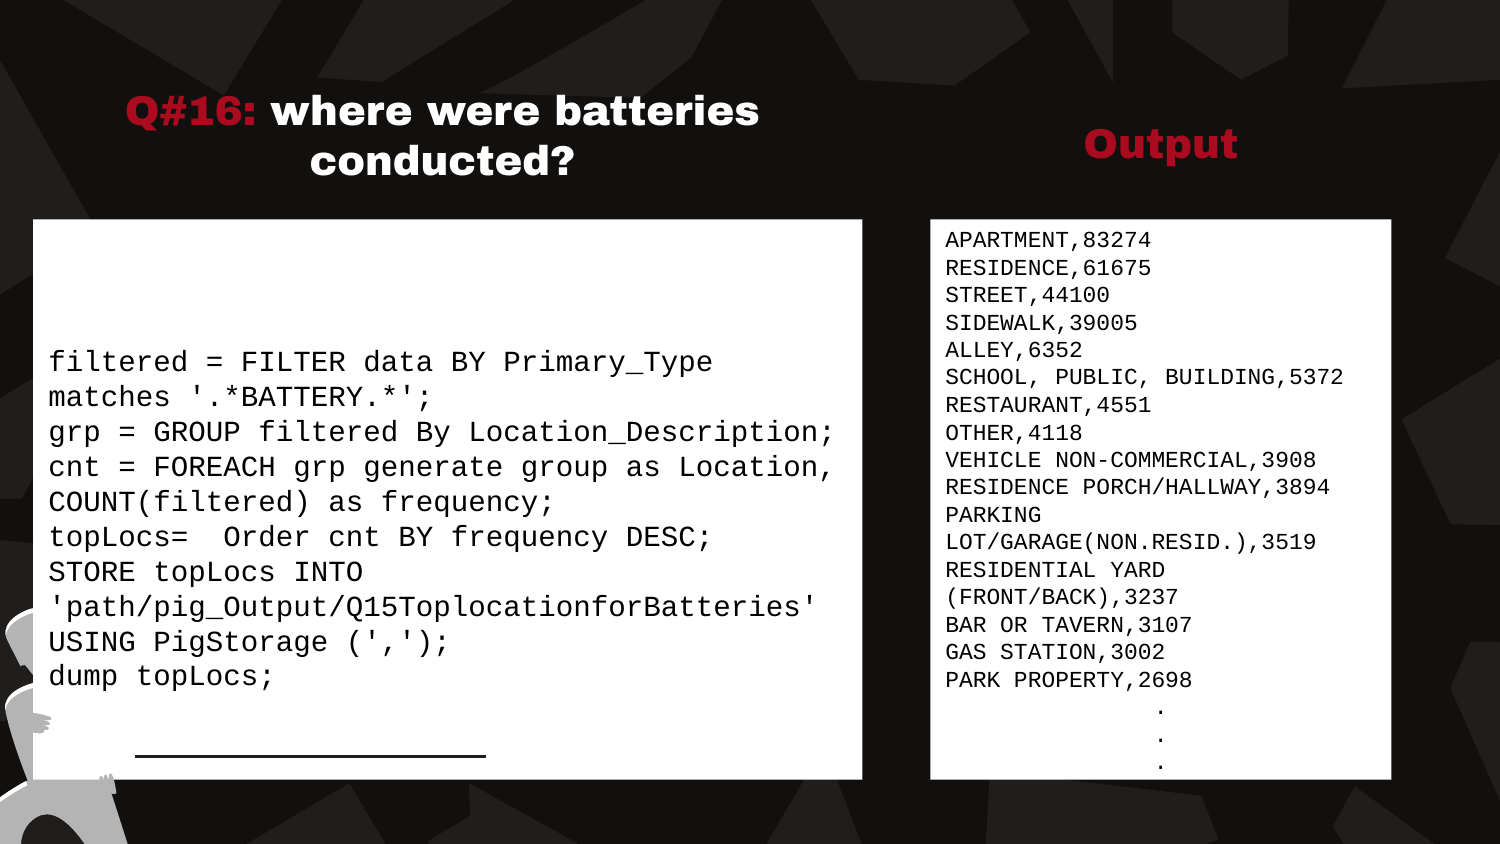

# Q#16: where were batteries conducted?
Output

filtered = FILTER data BY Primary_Type  matches '.*BATTERY.*';
grp = GROUP filtered By Location_Description;
cnt = FOREACH grp generate group as Location, COUNT(filtered) as frequency;
topLocs=  Order cnt BY frequency DESC;
STORE topLocs INTO 'path/pig_Output/Q15ToplocationforBatteries' USING PigStorage (',');
dump topLocs;
APARTMENT,83274
RESIDENCE,61675
STREET,44100
SIDEWALK,39005
ALLEY,6352
SCHOOL, PUBLIC, BUILDING,5372
RESTAURANT,4551
OTHER,4118
VEHICLE NON-COMMERCIAL,3908
RESIDENCE PORCH/HALLWAY,3894
PARKING LOT/GARAGE(NON.RESID.),3519
RESIDENTIAL YARD (FRONT/BACK),3237
BAR OR TAVERN,3107
GAS STATION,3002
PARK PROPERTY,2698
.
.
.